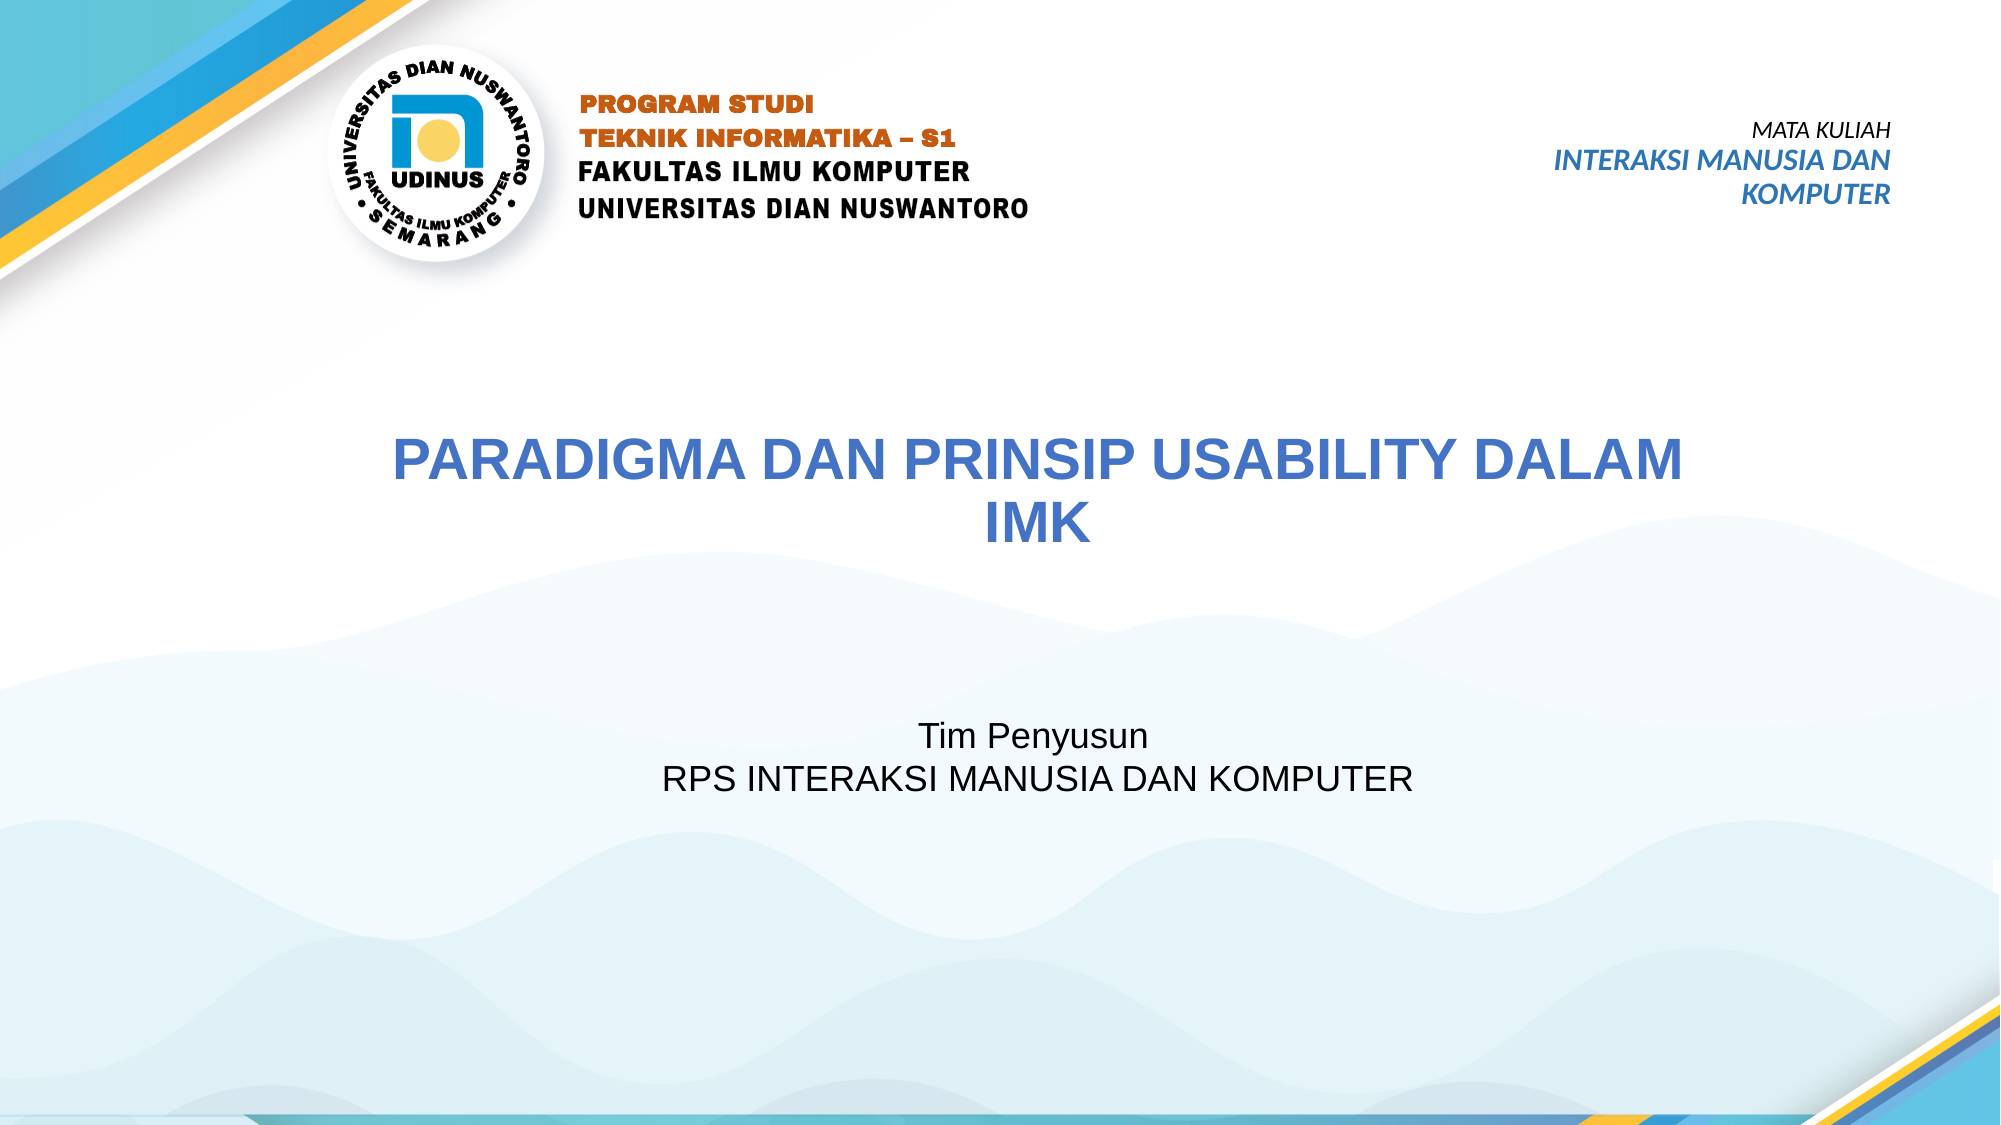

PROGRAM STUDI
TEKNIK INFORMATIKA – S1
MATA KULIAH
INTERAKSI MANUSIA DAN KOMPUTER
# PARADIGMA DAN PRINSIP USABILITY DALAM IMK
Tim Penyusun
RPS INTERAKSI MANUSIA DAN KOMPUTER